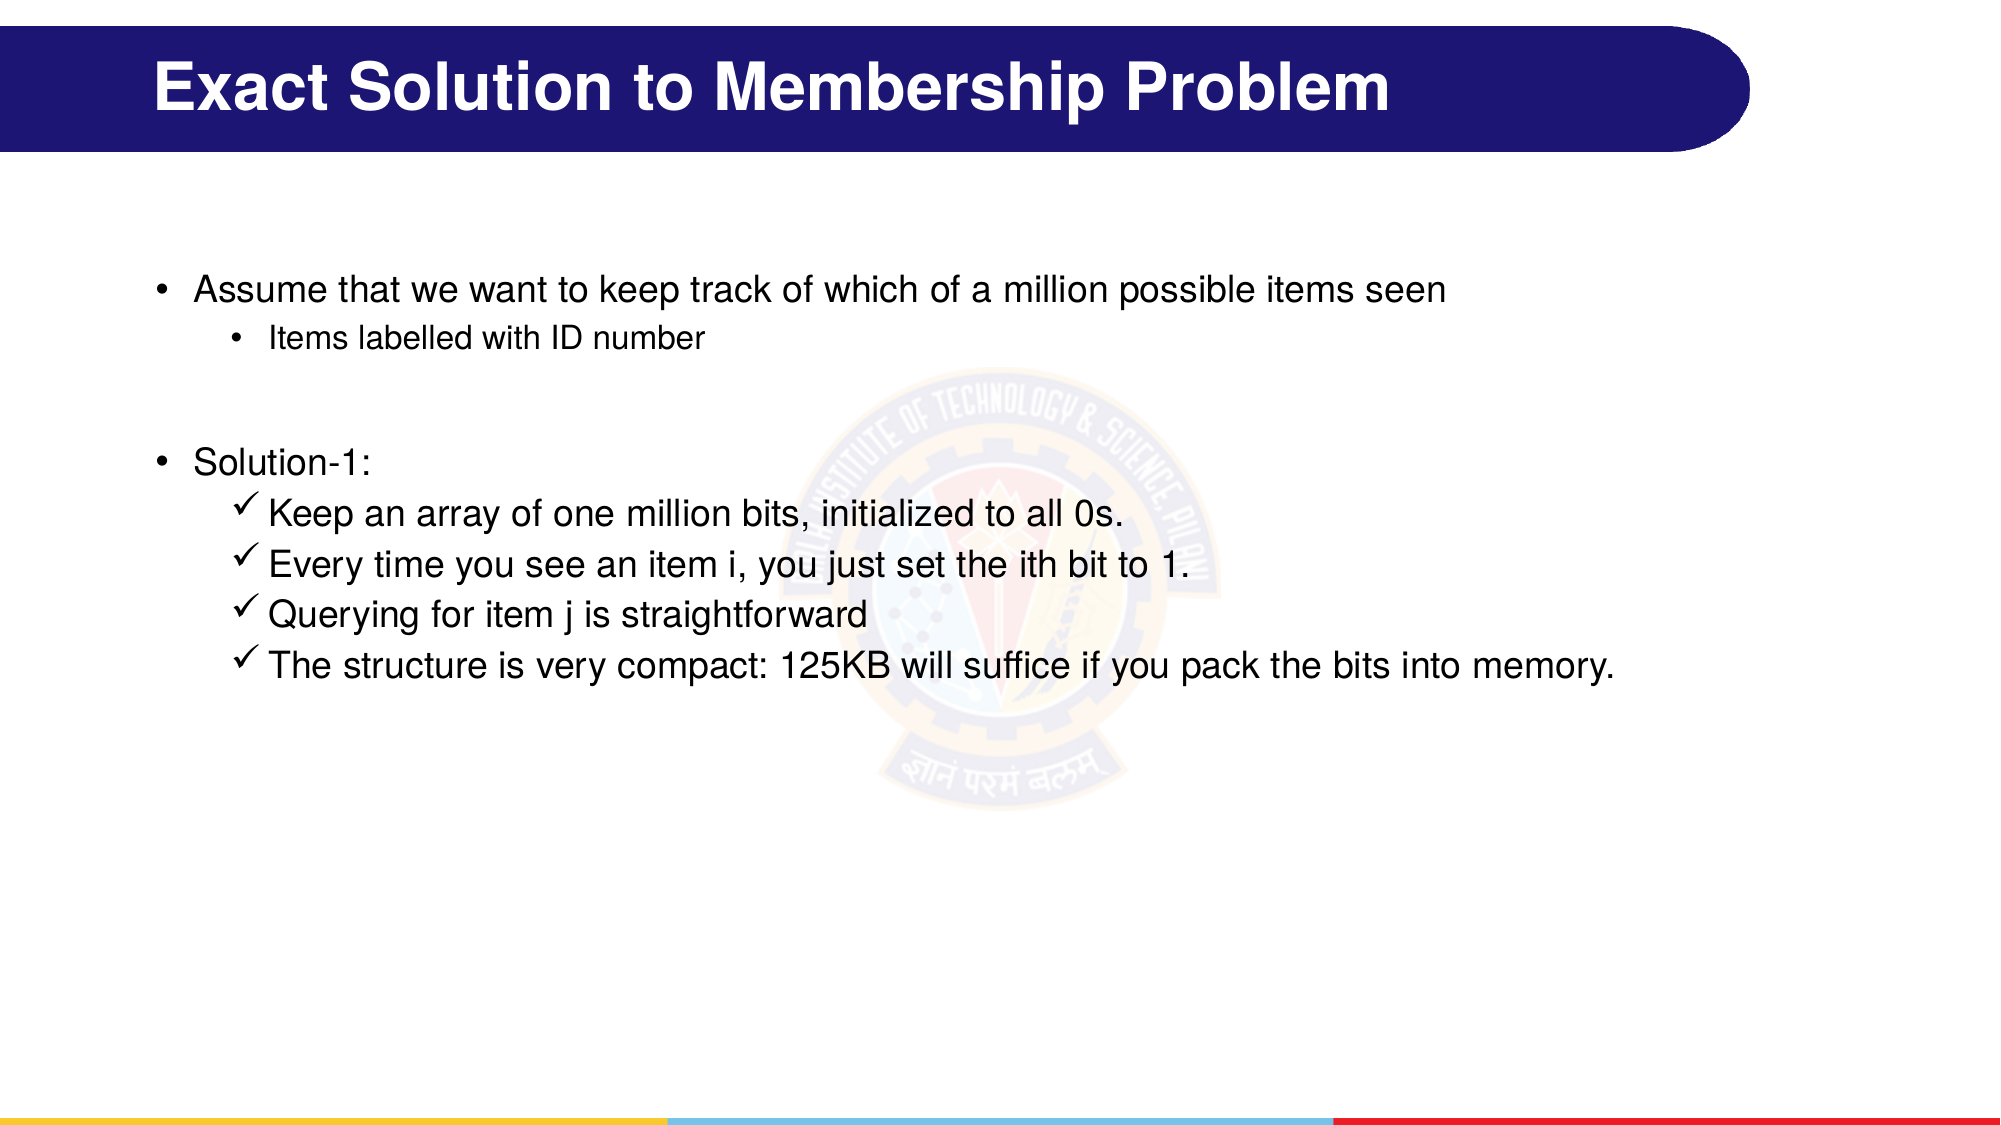

# Exact Solution to Membership Problem

Assume that we want to keep track of which of a million possible items seen
Items labelled with ID number

Solution-1:
Keep an array of one million bits, initialized to all 0s.
Every time you see an item i, you just set the ith bit to 1.
Querying for item j is straightforward
The structure is very compact: 125KB will suffice if you pack the bits into memory.